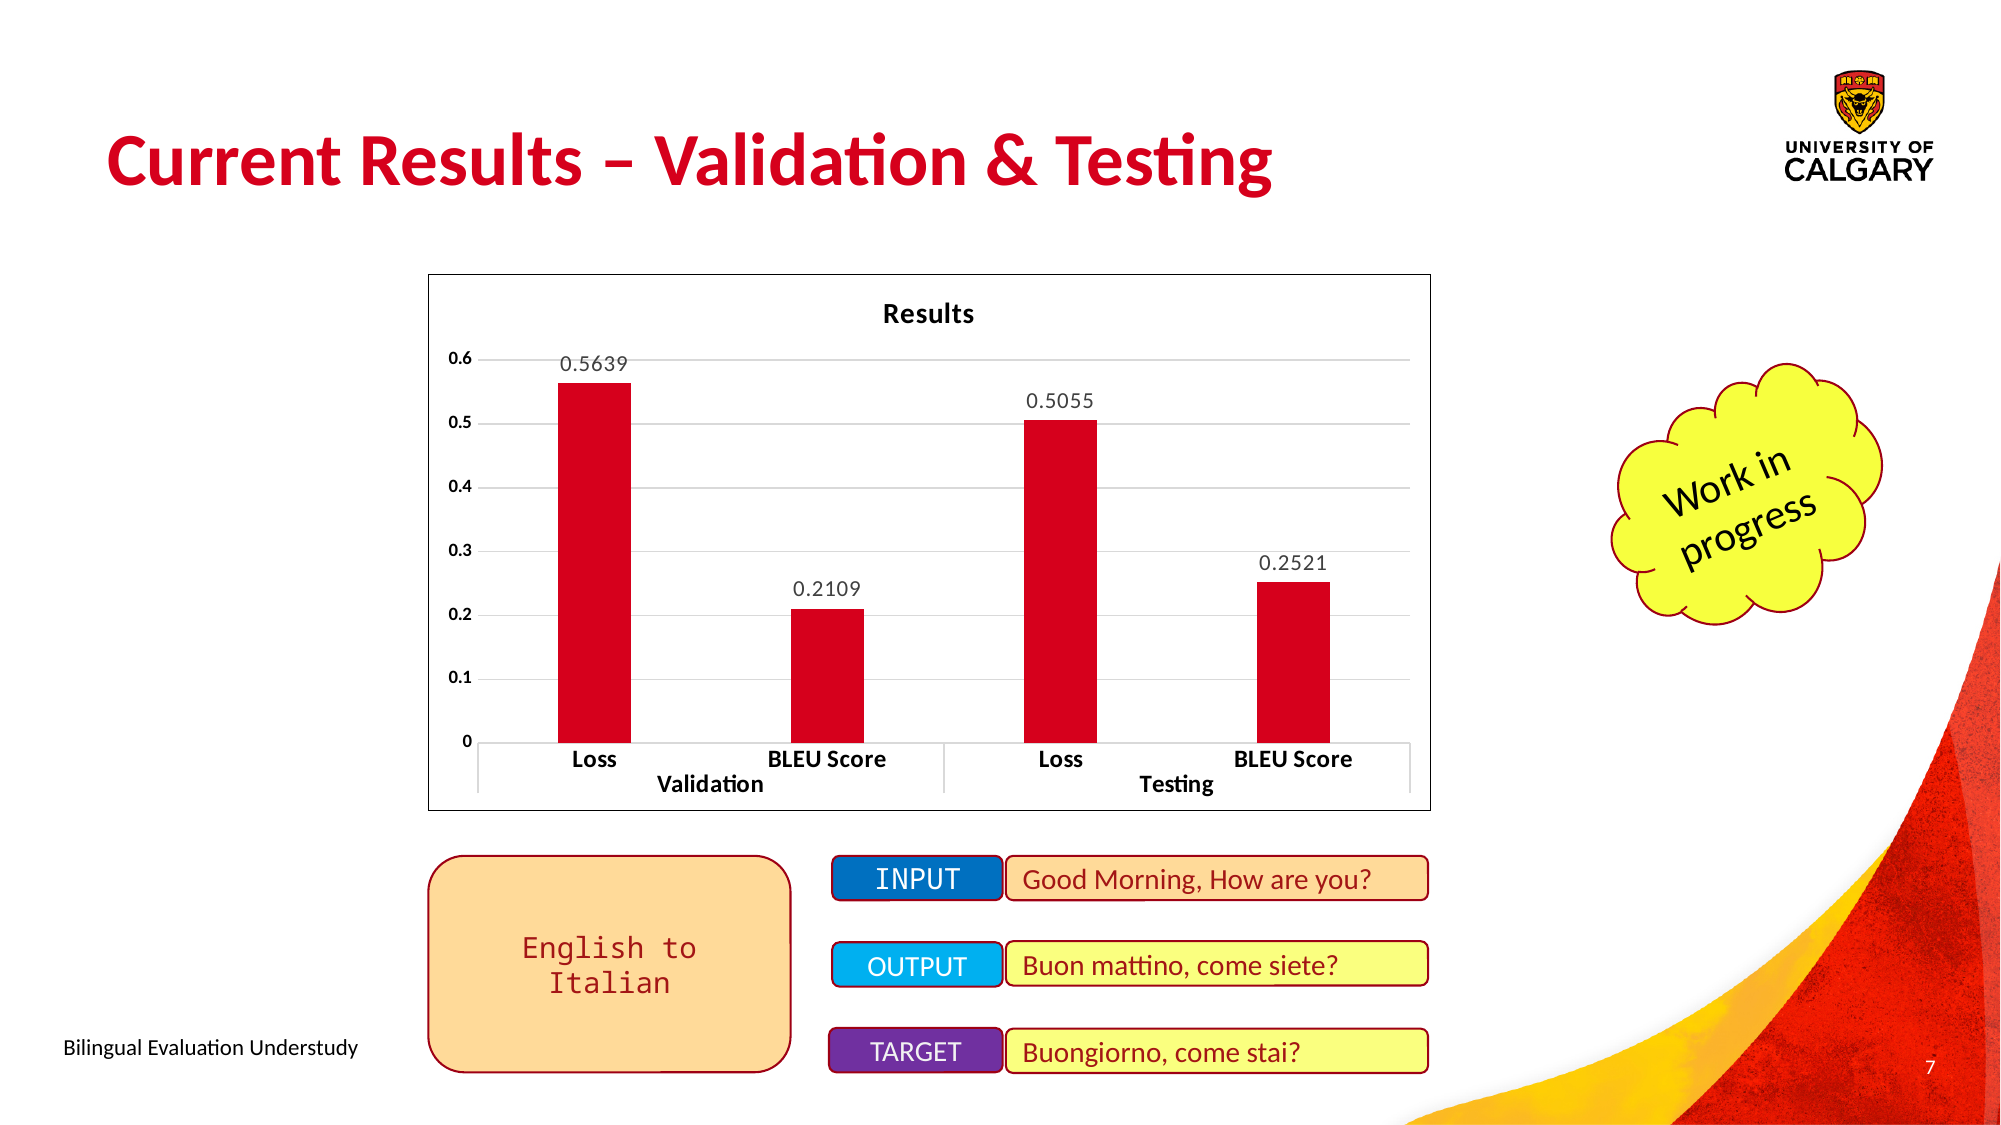

# Current Results – Validation & Testing

### Chart: Results

| Category |  |
|---|---|
| Loss | 0.5639 |
| BLEU Score | 0.2109 |
| Loss | 0.5055 |
| BLEU Score | 0.2521 |
Work in progress
English to Italian
INPUT
Good Morning, How are you?
Buon mattino, come siete?
OUTPUT
Bilingual Evaluation Understudy
TARGET
Buongiorno, come stai?
7